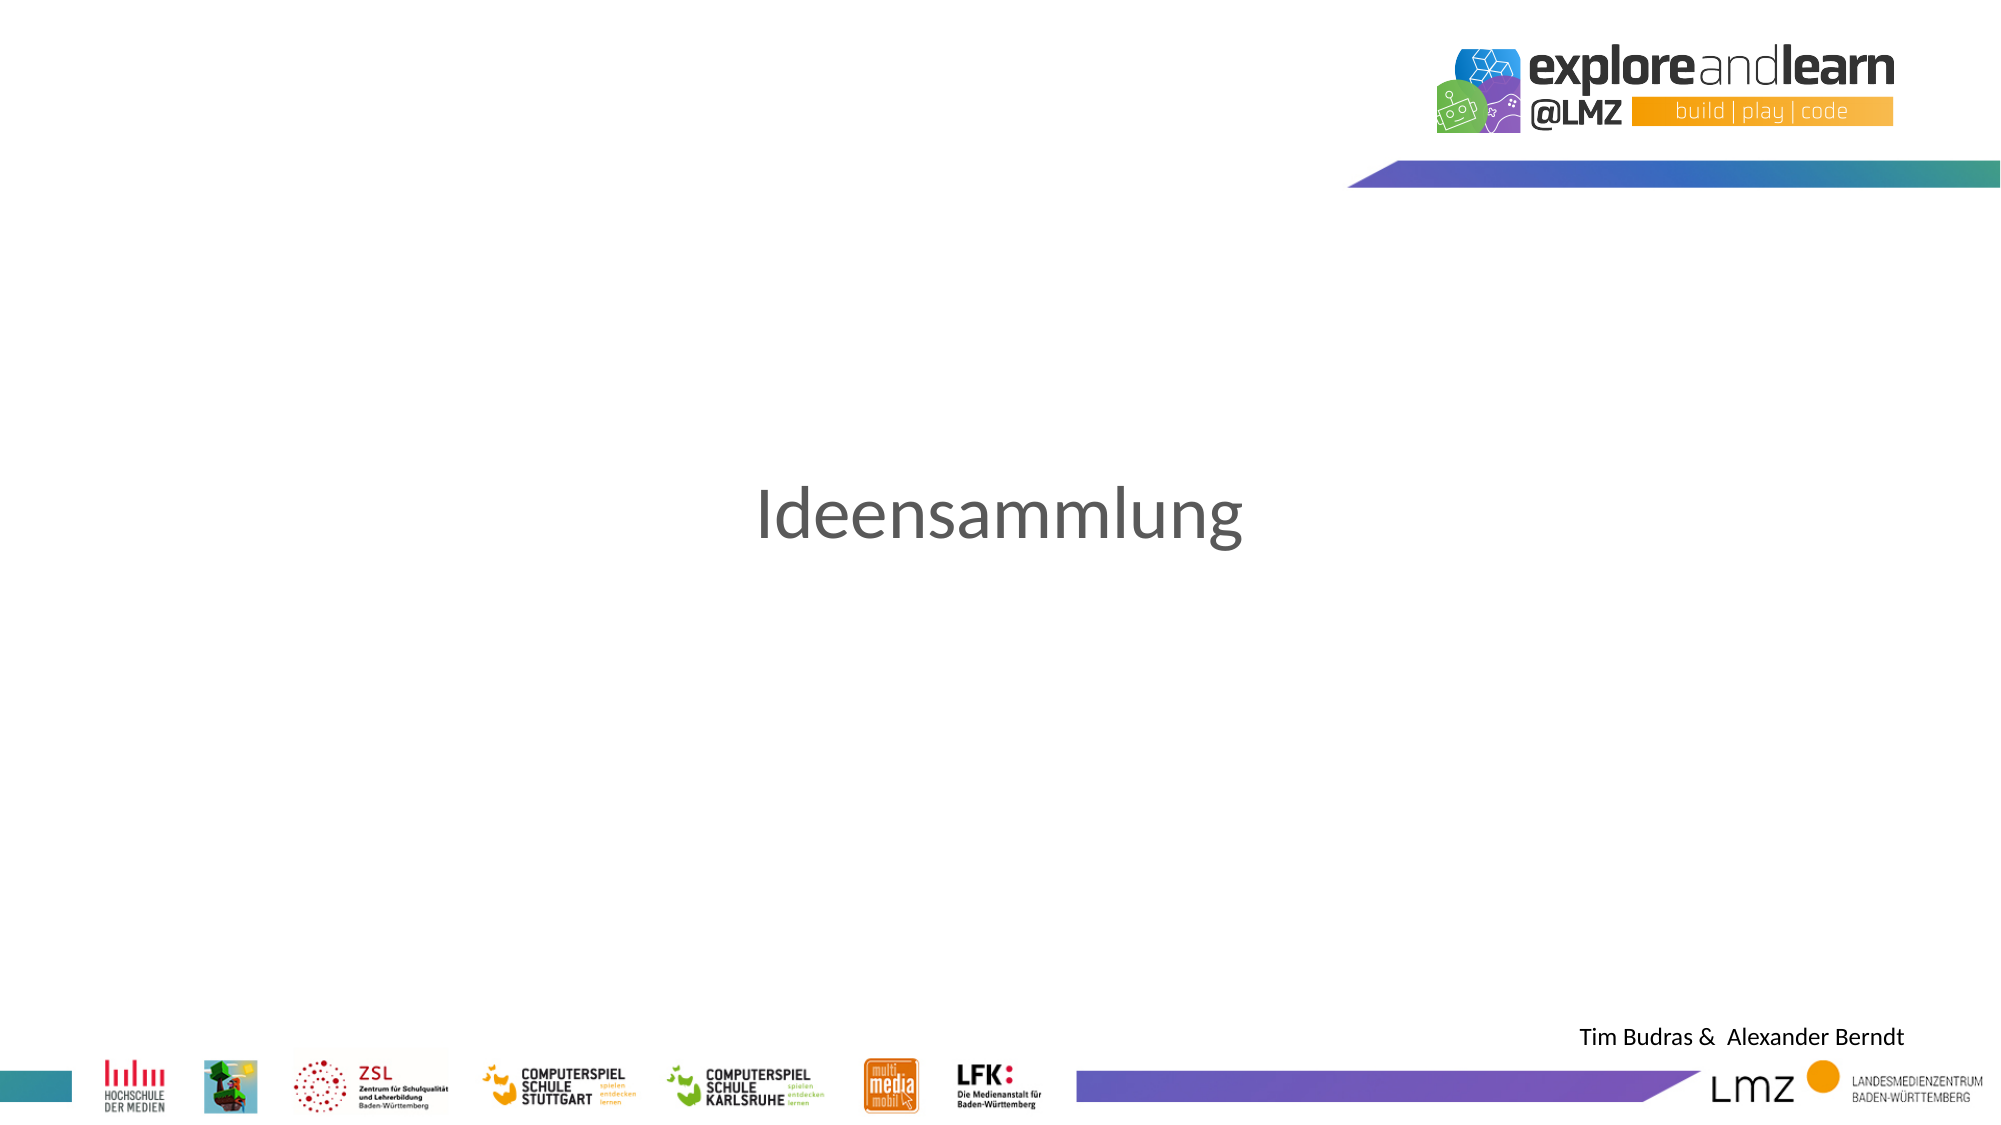

# Ideensammlung
Tim Budras &  Alexander Berndt